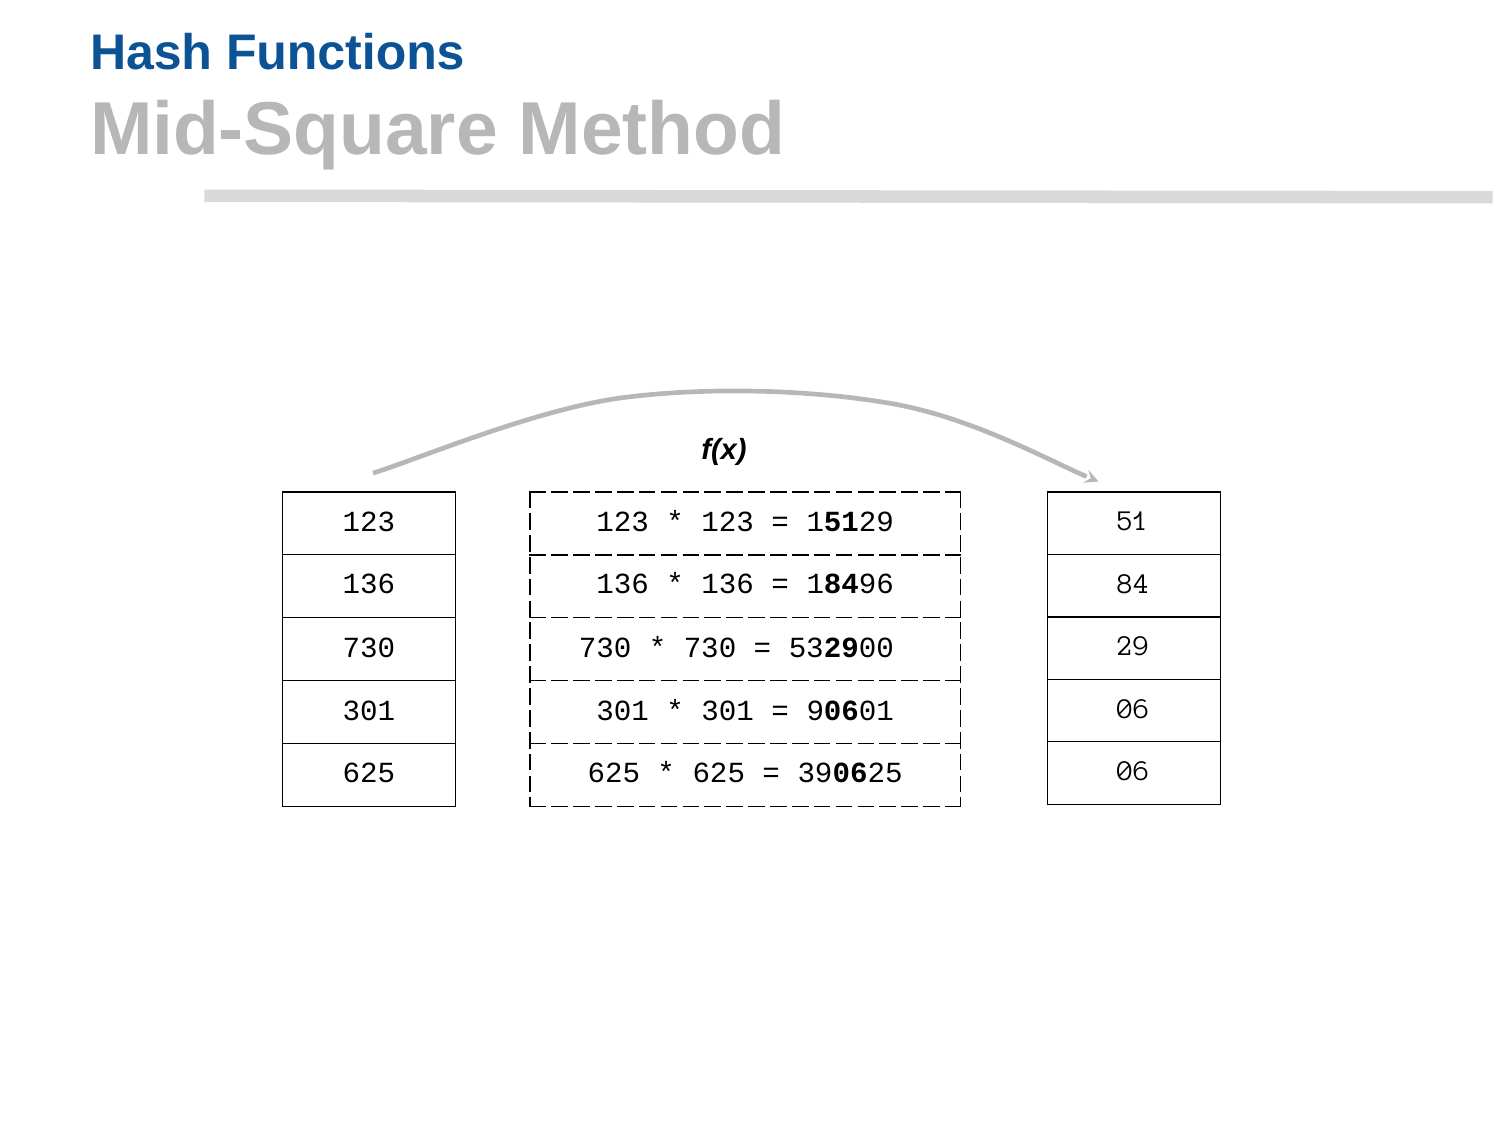

# Hash Functions
Mid-Square Method

f(x)
| 123 |
| --- |
| 136 |
| 730 |
| 301 |
| 625 |
| 123 \* 123 = 15129 |
| --- |
| 136 \* 136 = 18496 |
| 730 \* 730 = 532900 |
| 301 \* 301 = 90601 |
| 625 \* 625 = 390625 |
| 51 |
| --- |
| 84 |
| 29 |
| 06 |
| 06 |